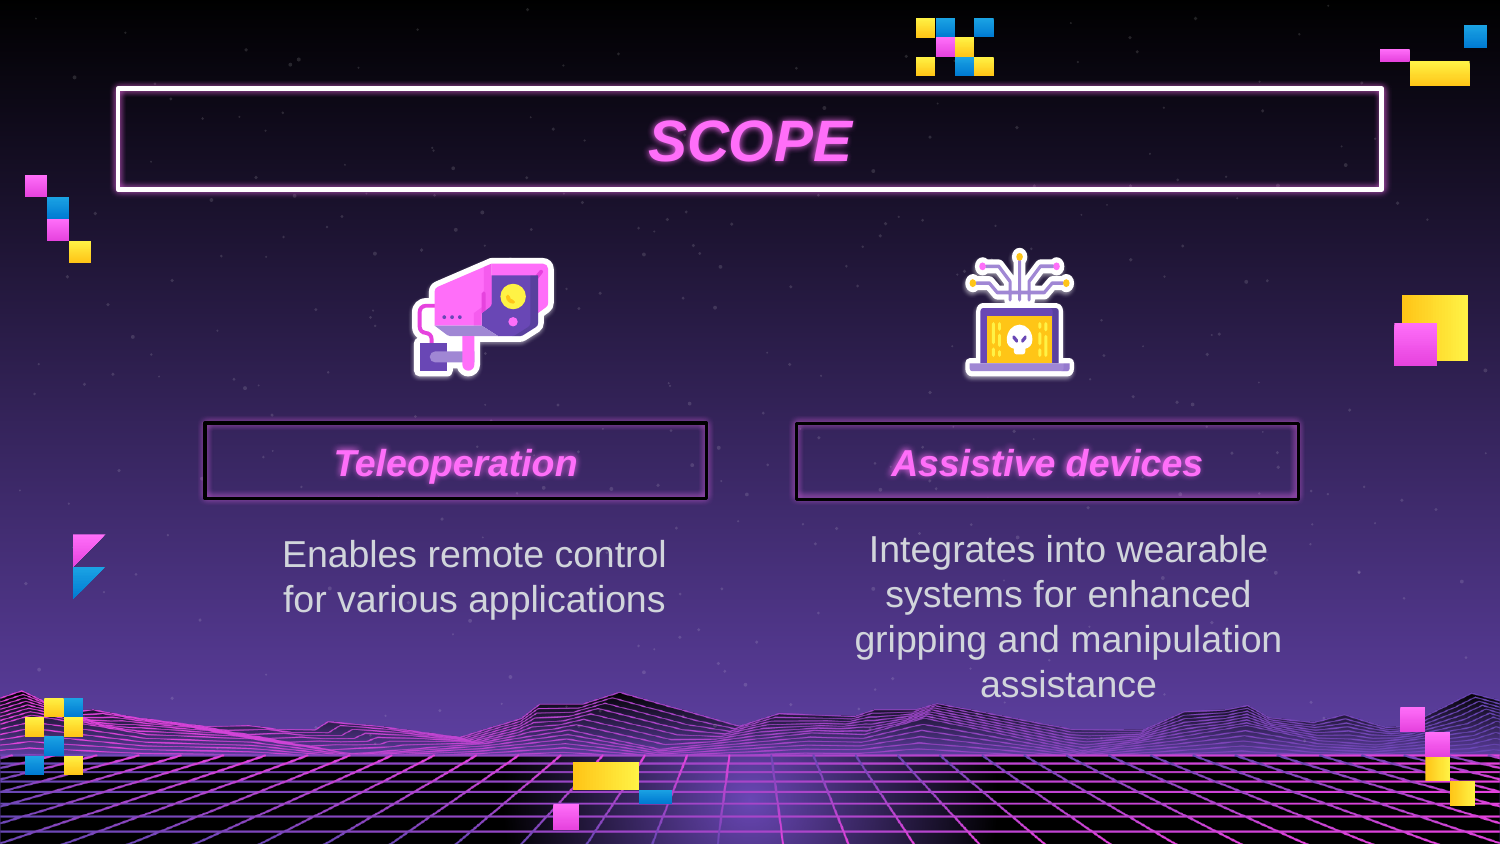

SCOPE

# Teleoperation
Assistive devices
	Integrates into wearable systems for enhanced gripping and manipulation assistance
	Enables remote control for various applications